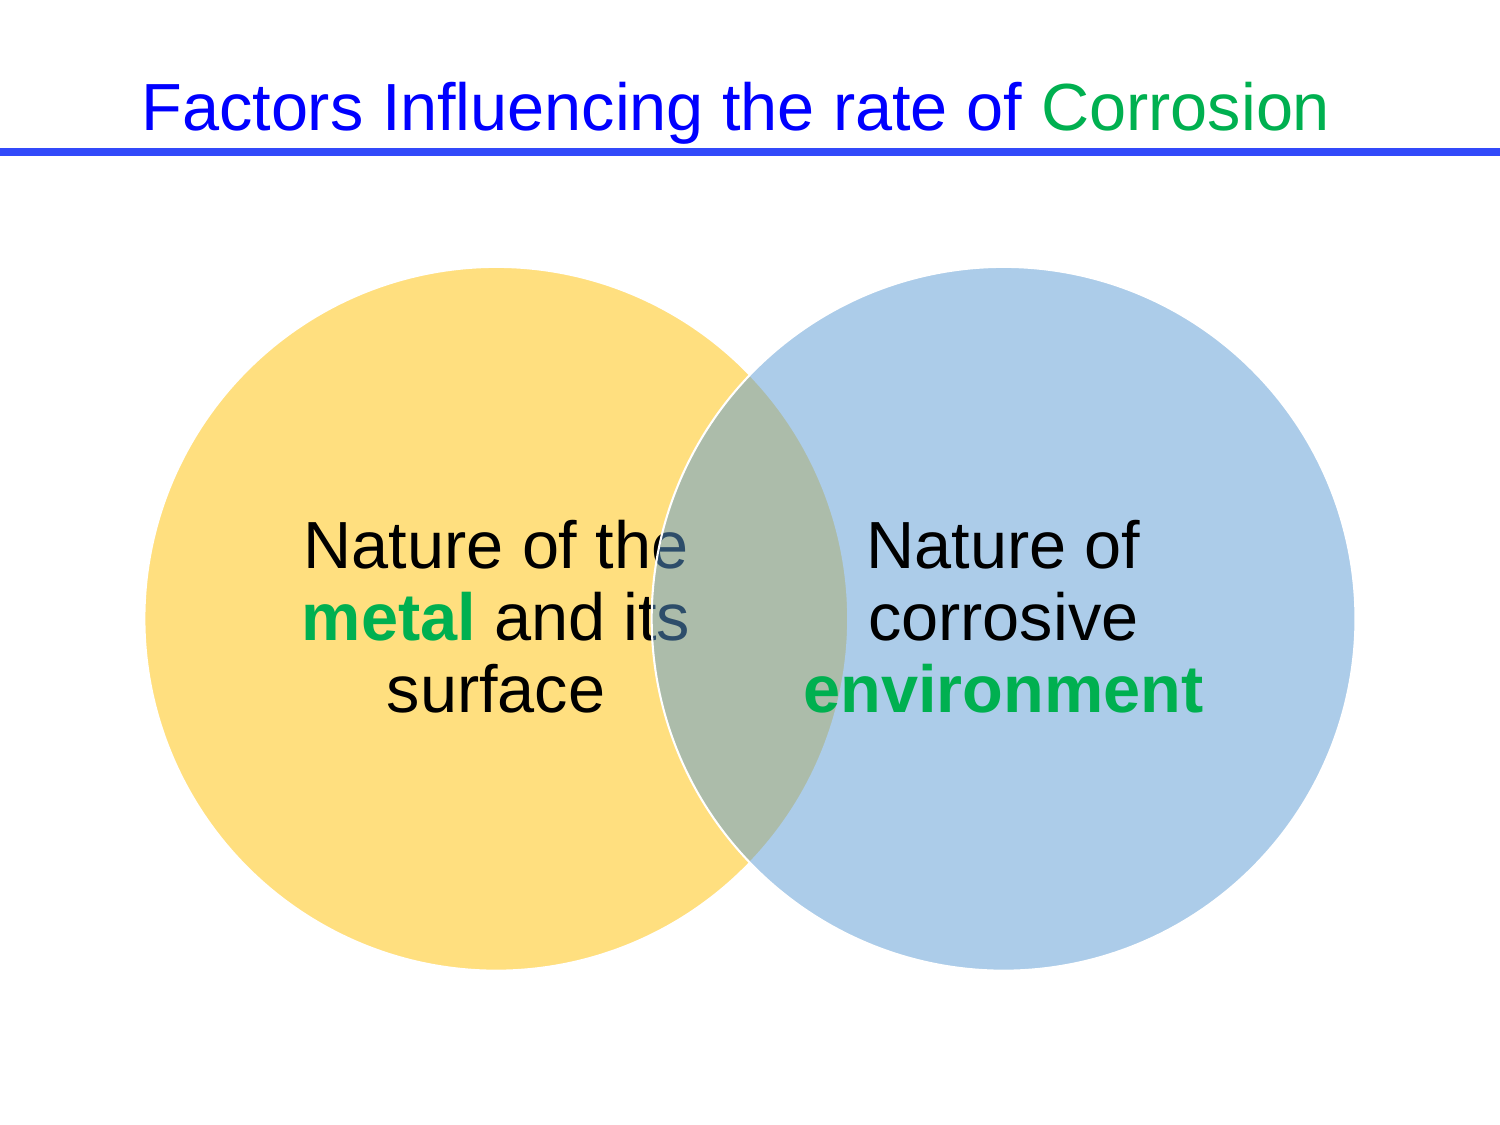

Factors Influencing the rate of Corrosion
Nature of the metal and its surface
Nature of corrosive environment